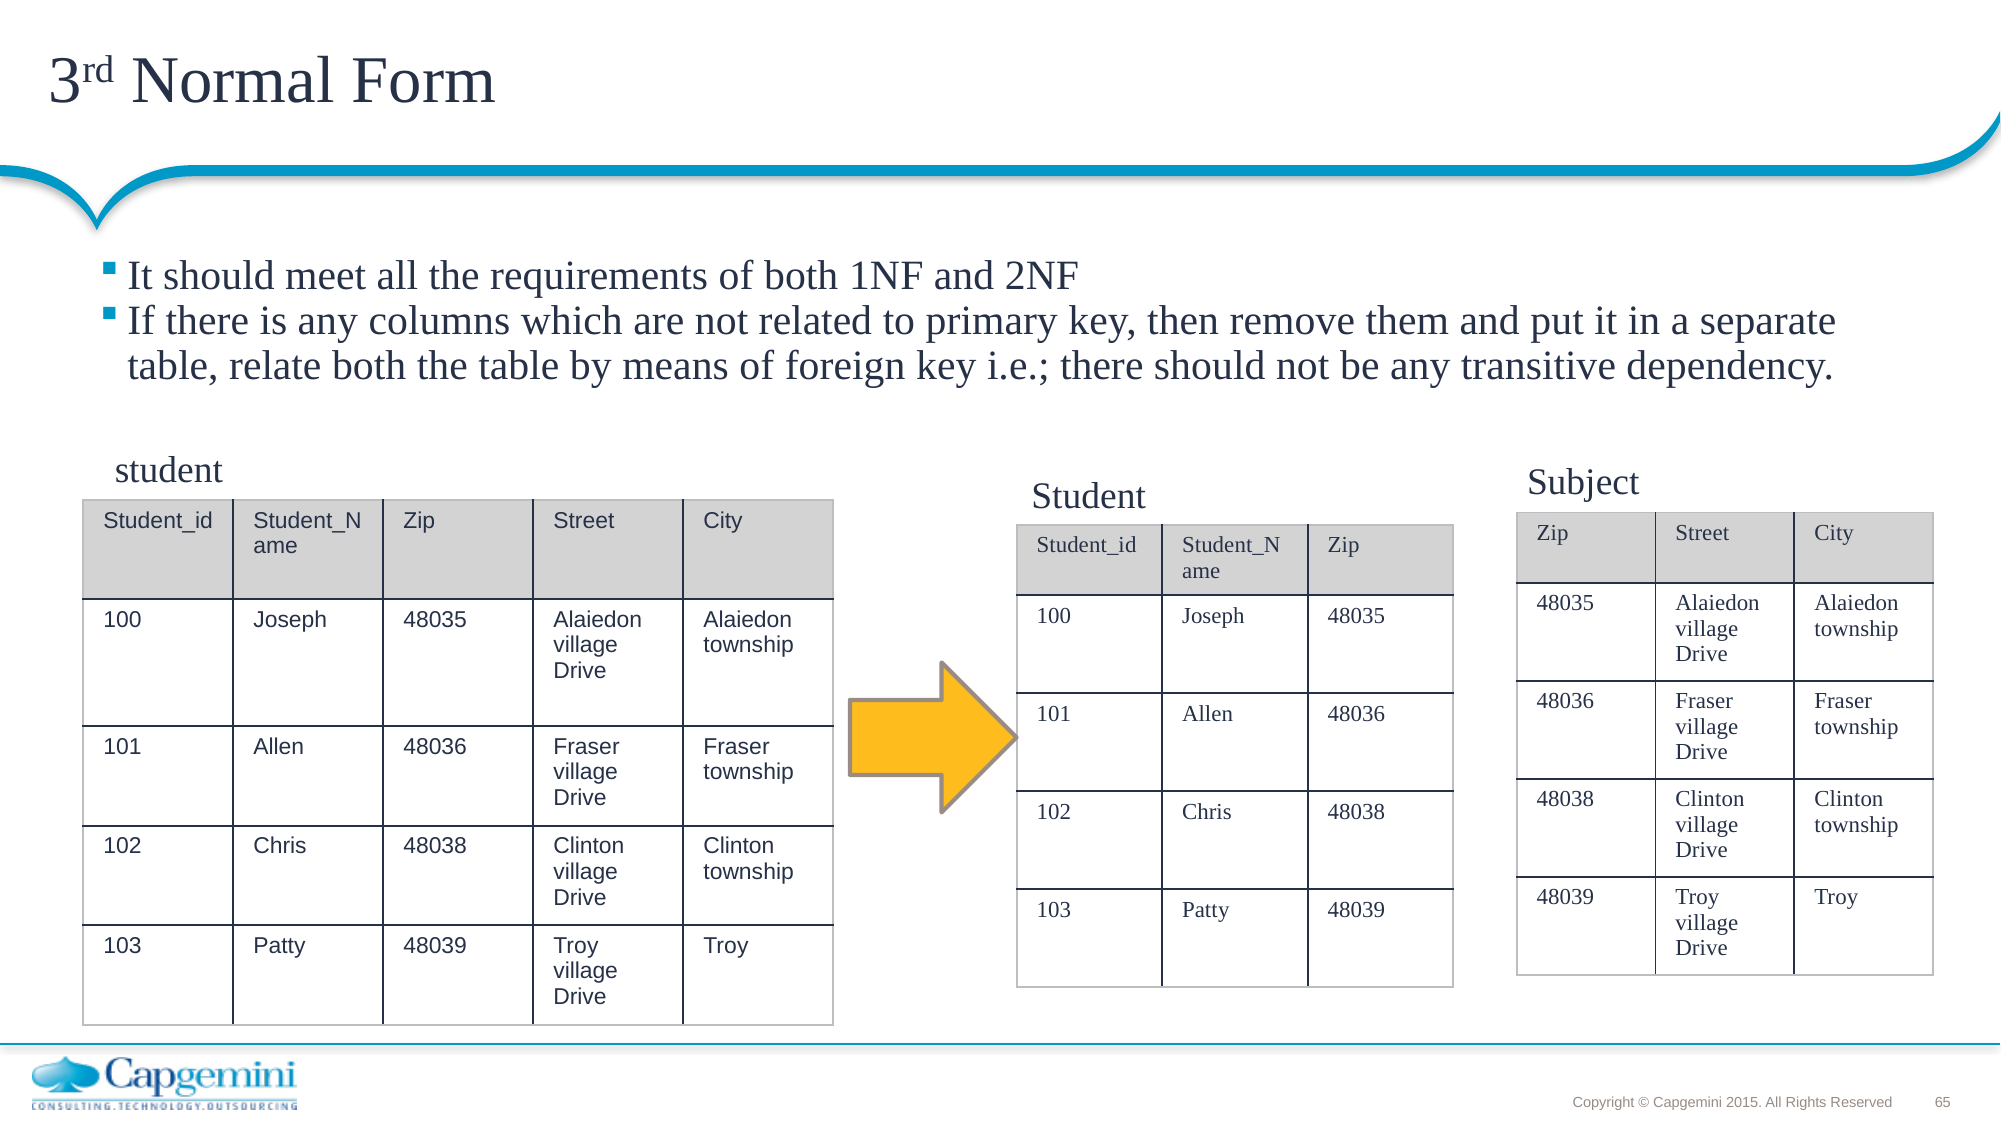

# 3rd Normal Form
It should meet all the requirements of both 1NF and 2NF
If there is any columns which are not related to primary key, then remove them and put it in a separate table, relate both the table by means of foreign key i.e.; there should not be any transitive dependency.

student
Subject
Student
| Student\_id | Student\_Name | Zip | Street | City |
| --- | --- | --- | --- | --- |
| 100 | Joseph | 48035 | Alaiedon village Drive | Alaiedon township |
| 101 | Allen | 48036 | Fraser village Drive | Fraser township |
| 102 | Chris | 48038 | Clinton village Drive | Clinton township |
| 103 | Patty | 48039 | Troy village Drive | Troy |
| Zip | Street | City |
| --- | --- | --- |
| 48035 | Alaiedon village Drive | Alaiedon township |
| 48036 | Fraser village Drive | Fraser township |
| 48038 | Clinton village Drive | Clinton township |
| 48039 | Troy village Drive | Troy |
| Student\_id | Student\_Name | Zip |
| --- | --- | --- |
| 100 | Joseph | 48035 |
| 101 | Allen | 48036 |
| 102 | Chris | 48038 |
| 103 | Patty | 48039 |